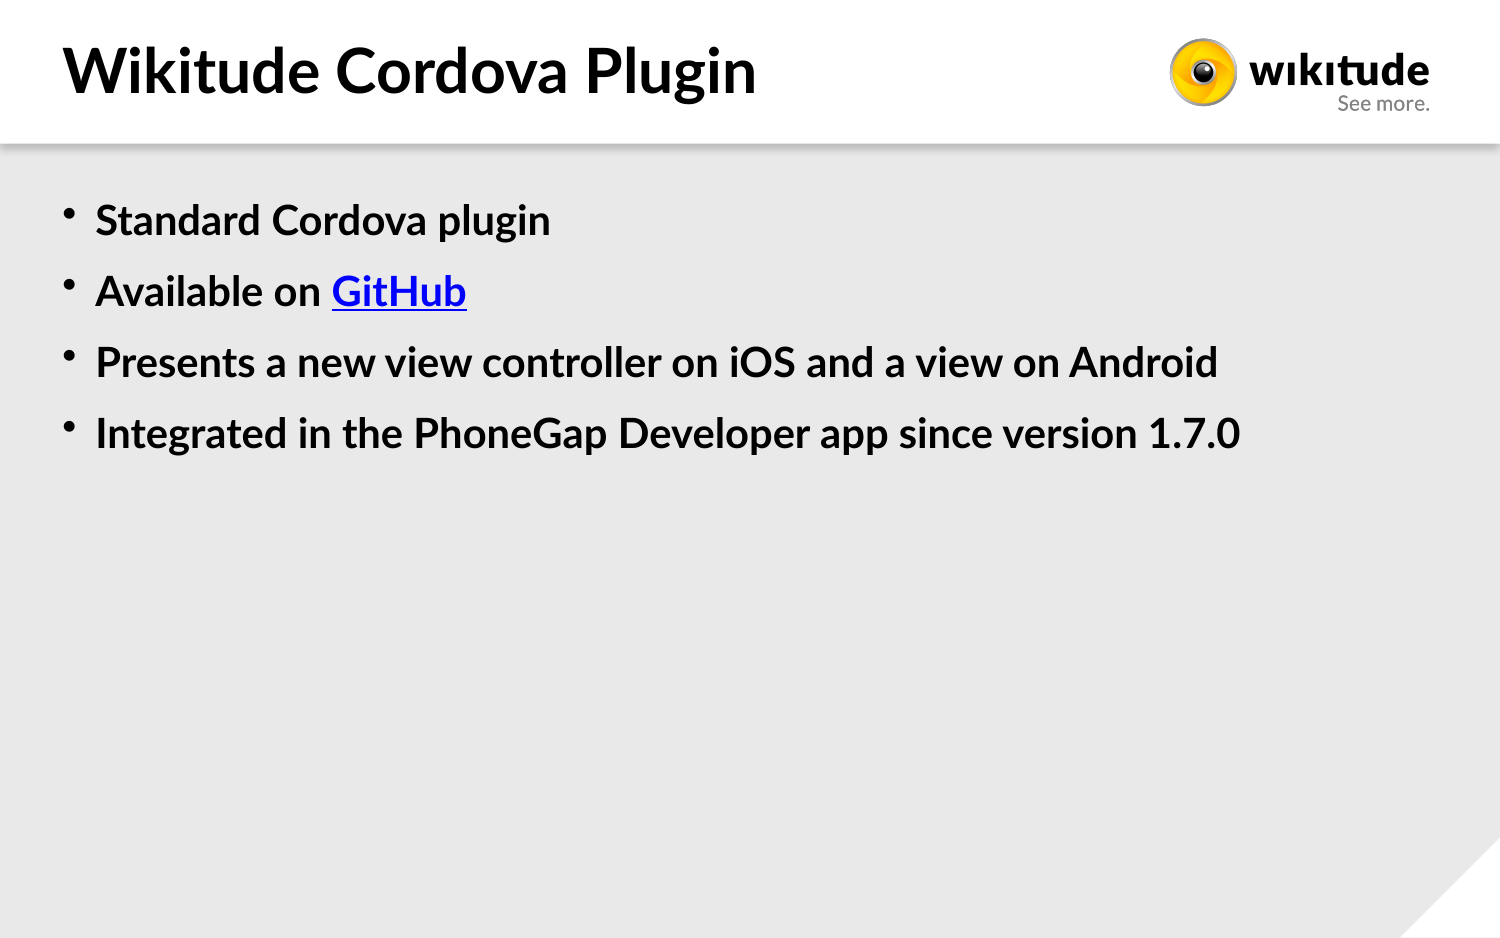

# Wikitude Cordova Plugin
Standard Cordova plugin
Available on GitHub
Presents a new view controller on iOS and a view on Android
Integrated in the PhoneGap Developer app since version 1.7.0
16